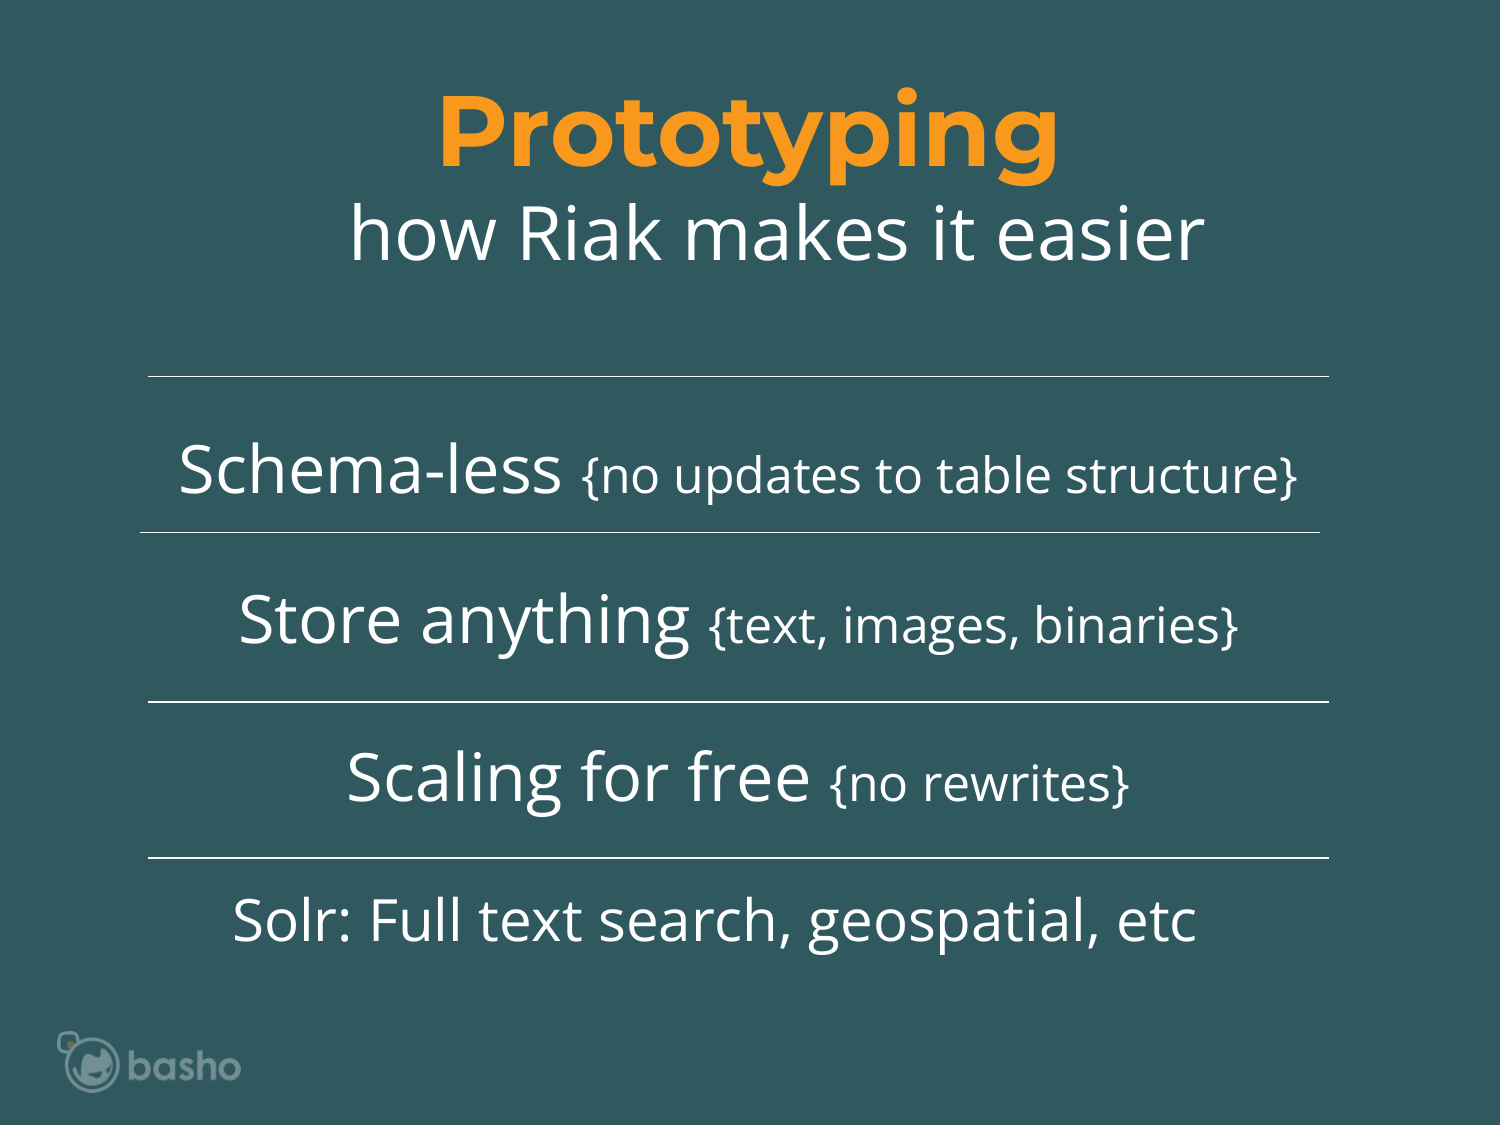

Prototyping
how Riak makes it easier
Schema-less {no updates to table structure}
Store anything {text, images, binaries}
Scaling for free {no rewrites}
Solr: Full text search, geospatial, etc